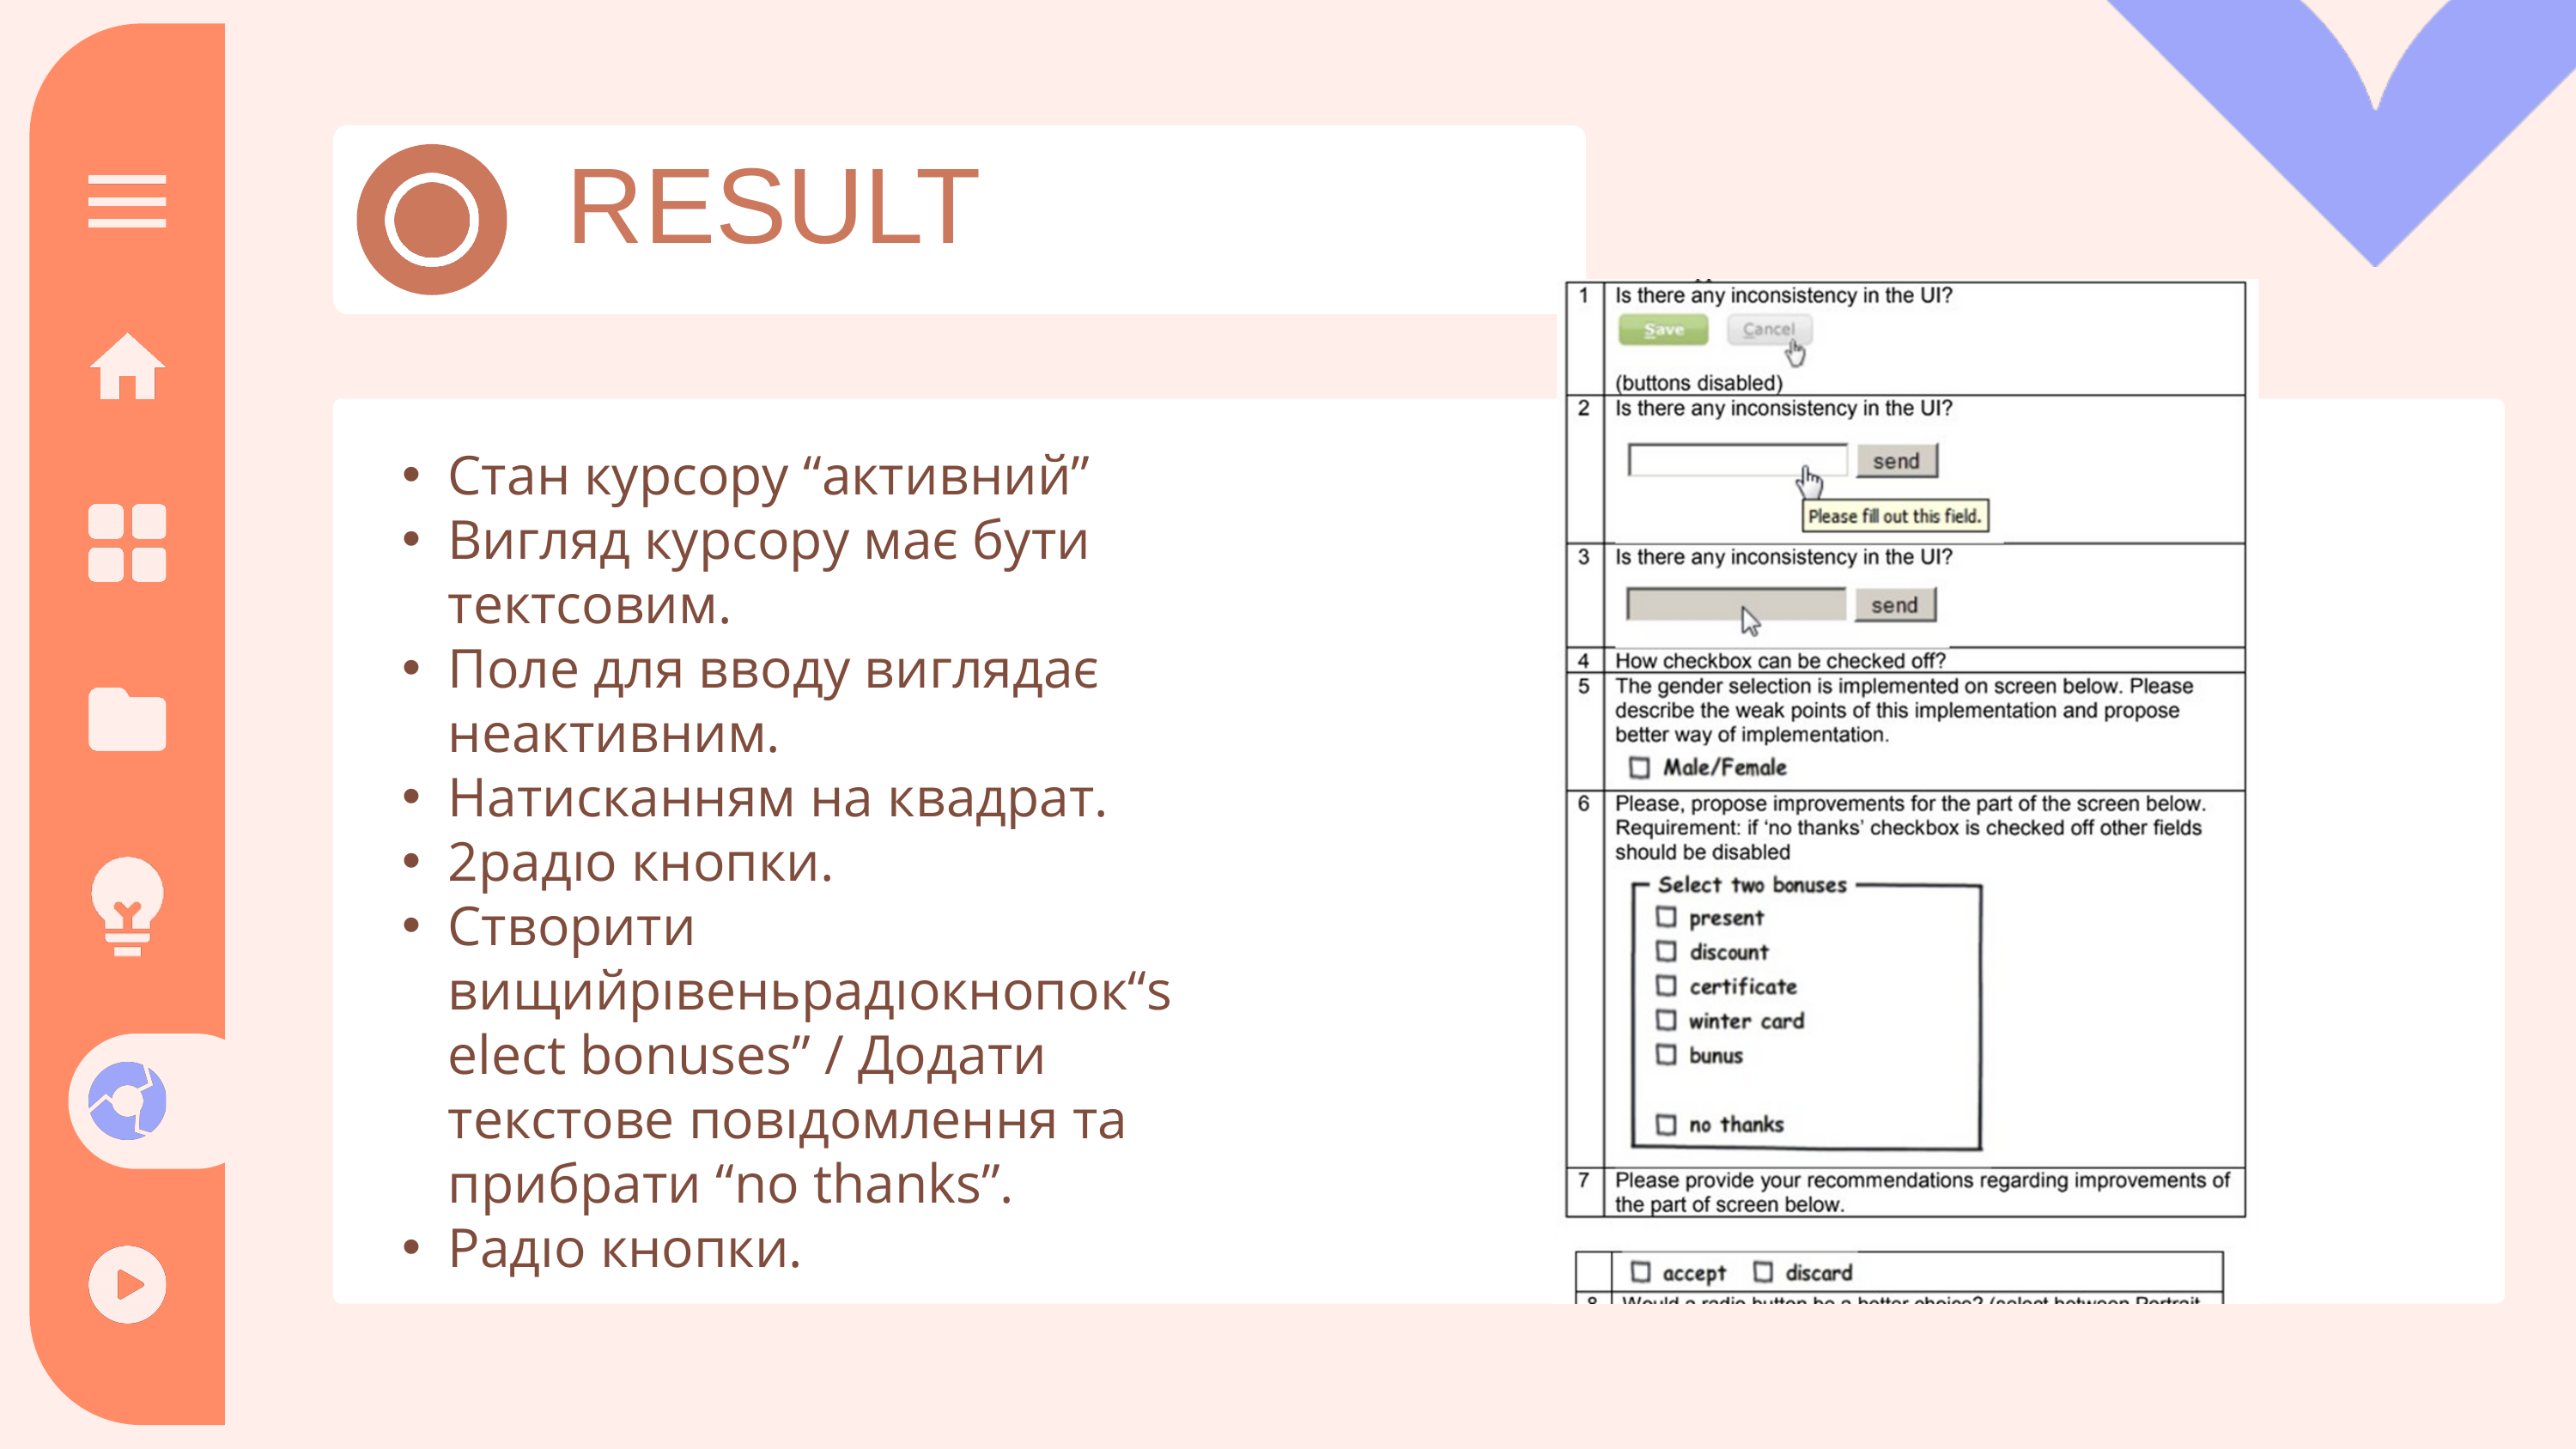

RESULT

Стан курсору “активний”
Вигляд курсору має бути тектсовим.
Поле для вводу виглядає неактивним.
Натисканням на квадрат.
2радıо кнопки.
Створити вищийрıвеньрадıокнопок“select bonuses” / Додати текстове повıдомлення та прибрати “no thanks”.
Радıо кнопки.